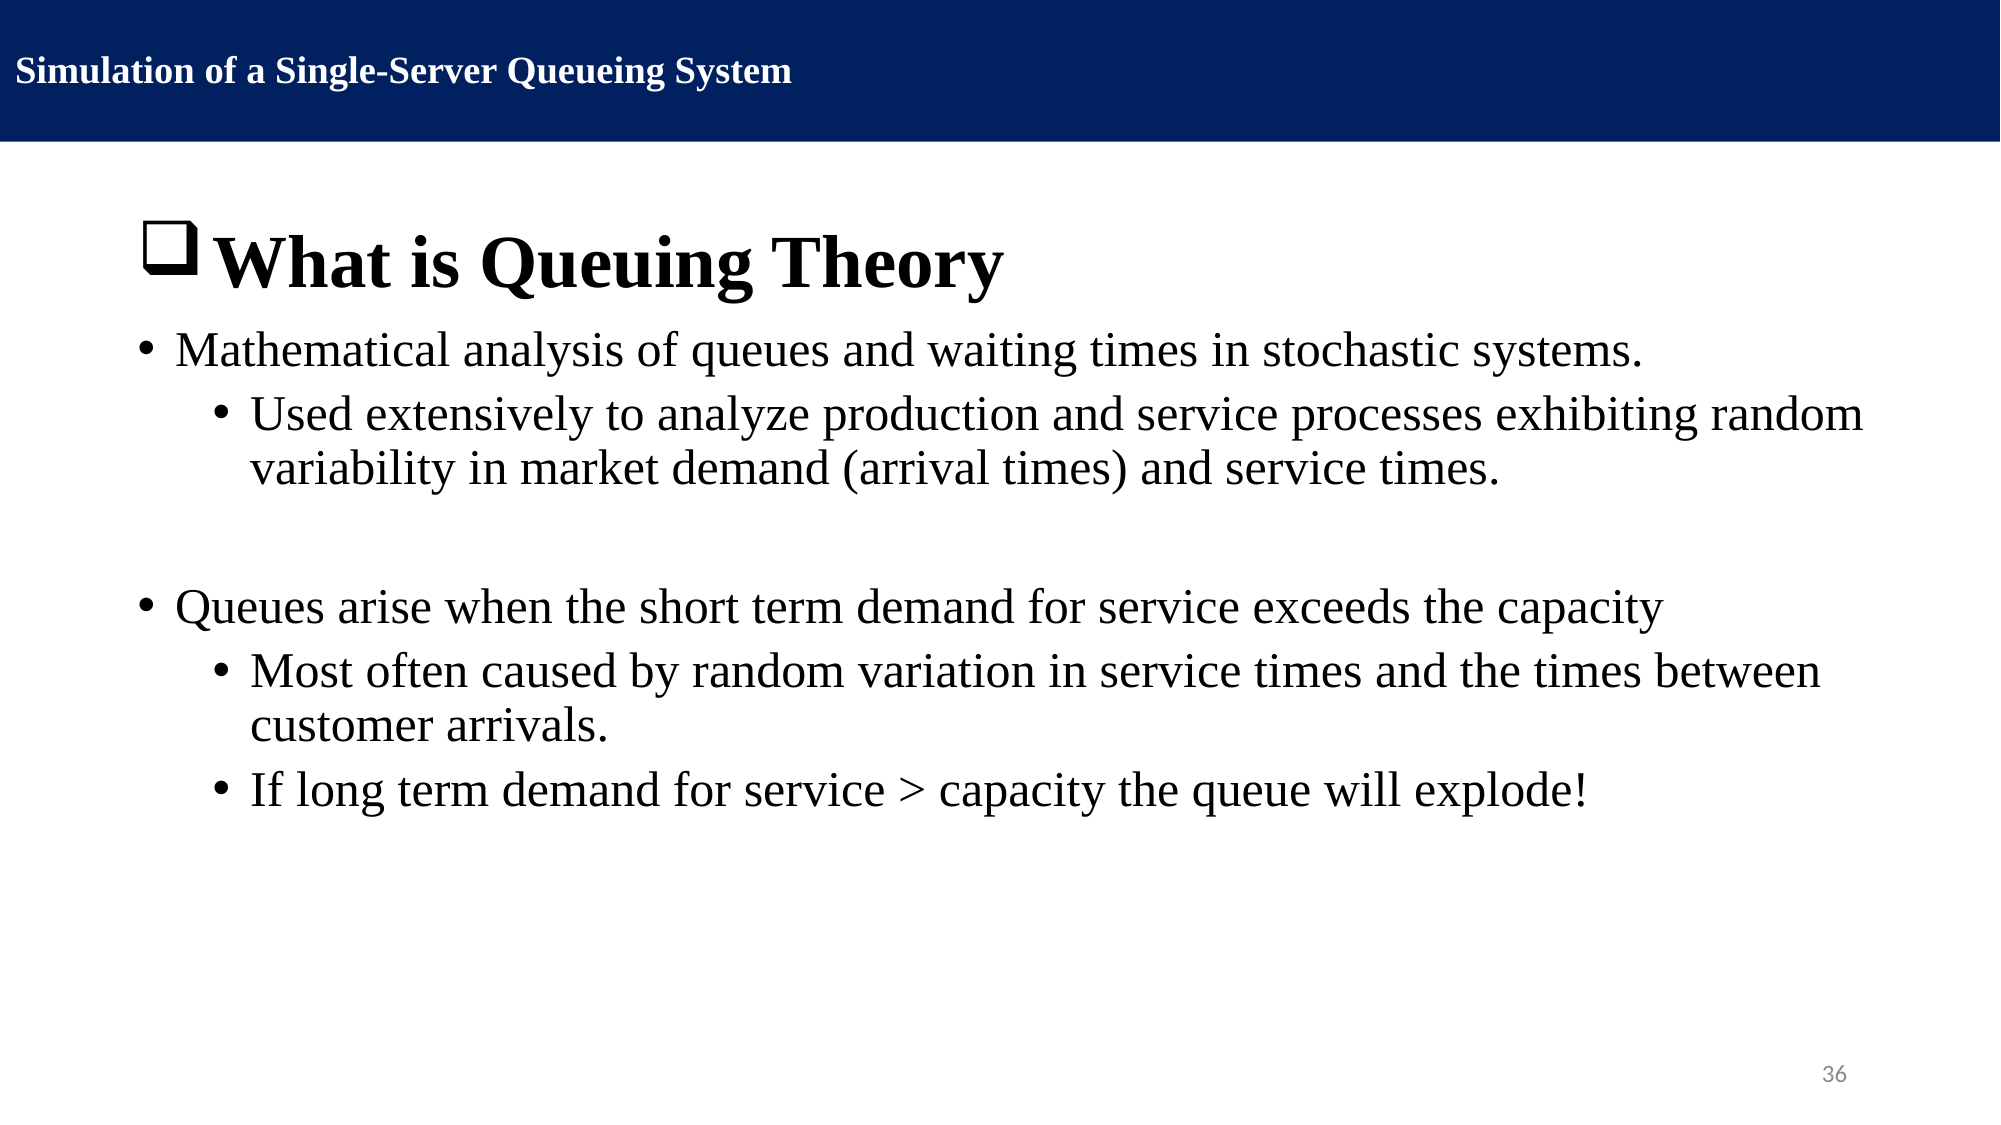

# Simulation of a Single-Server Queueing System
What is Queuing Theory
Mathematical analysis of queues and waiting times in stochastic systems.
Used extensively to analyze production and service processes exhibiting random variability in market demand (arrival times) and service times.

Queues arise when the short term demand for service exceeds the capacity
Most often caused by random variation in service times and the times between customer arrivals.
If long term demand for service > capacity the queue will explode!

36